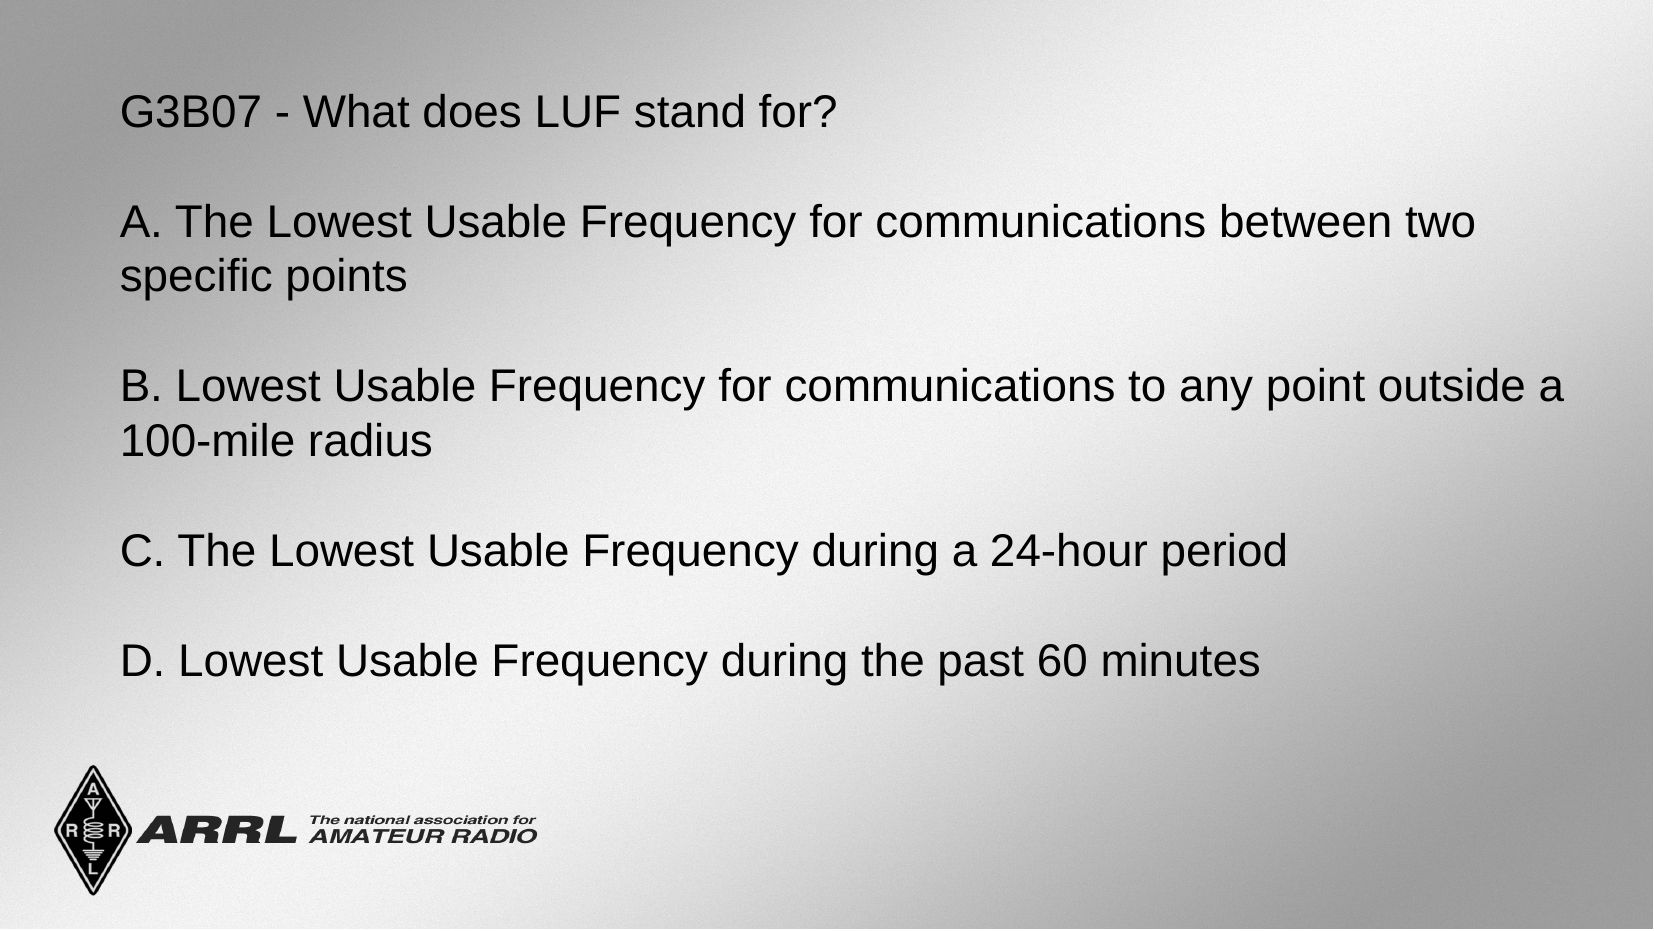

G3B07 - What does LUF stand for?

A. The Lowest Usable Frequency for communications between two specific points

B. Lowest Usable Frequency for communications to any point outside a 100-mile radius

C. The Lowest Usable Frequency during a 24-hour period

D. Lowest Usable Frequency during the past 60 minutes